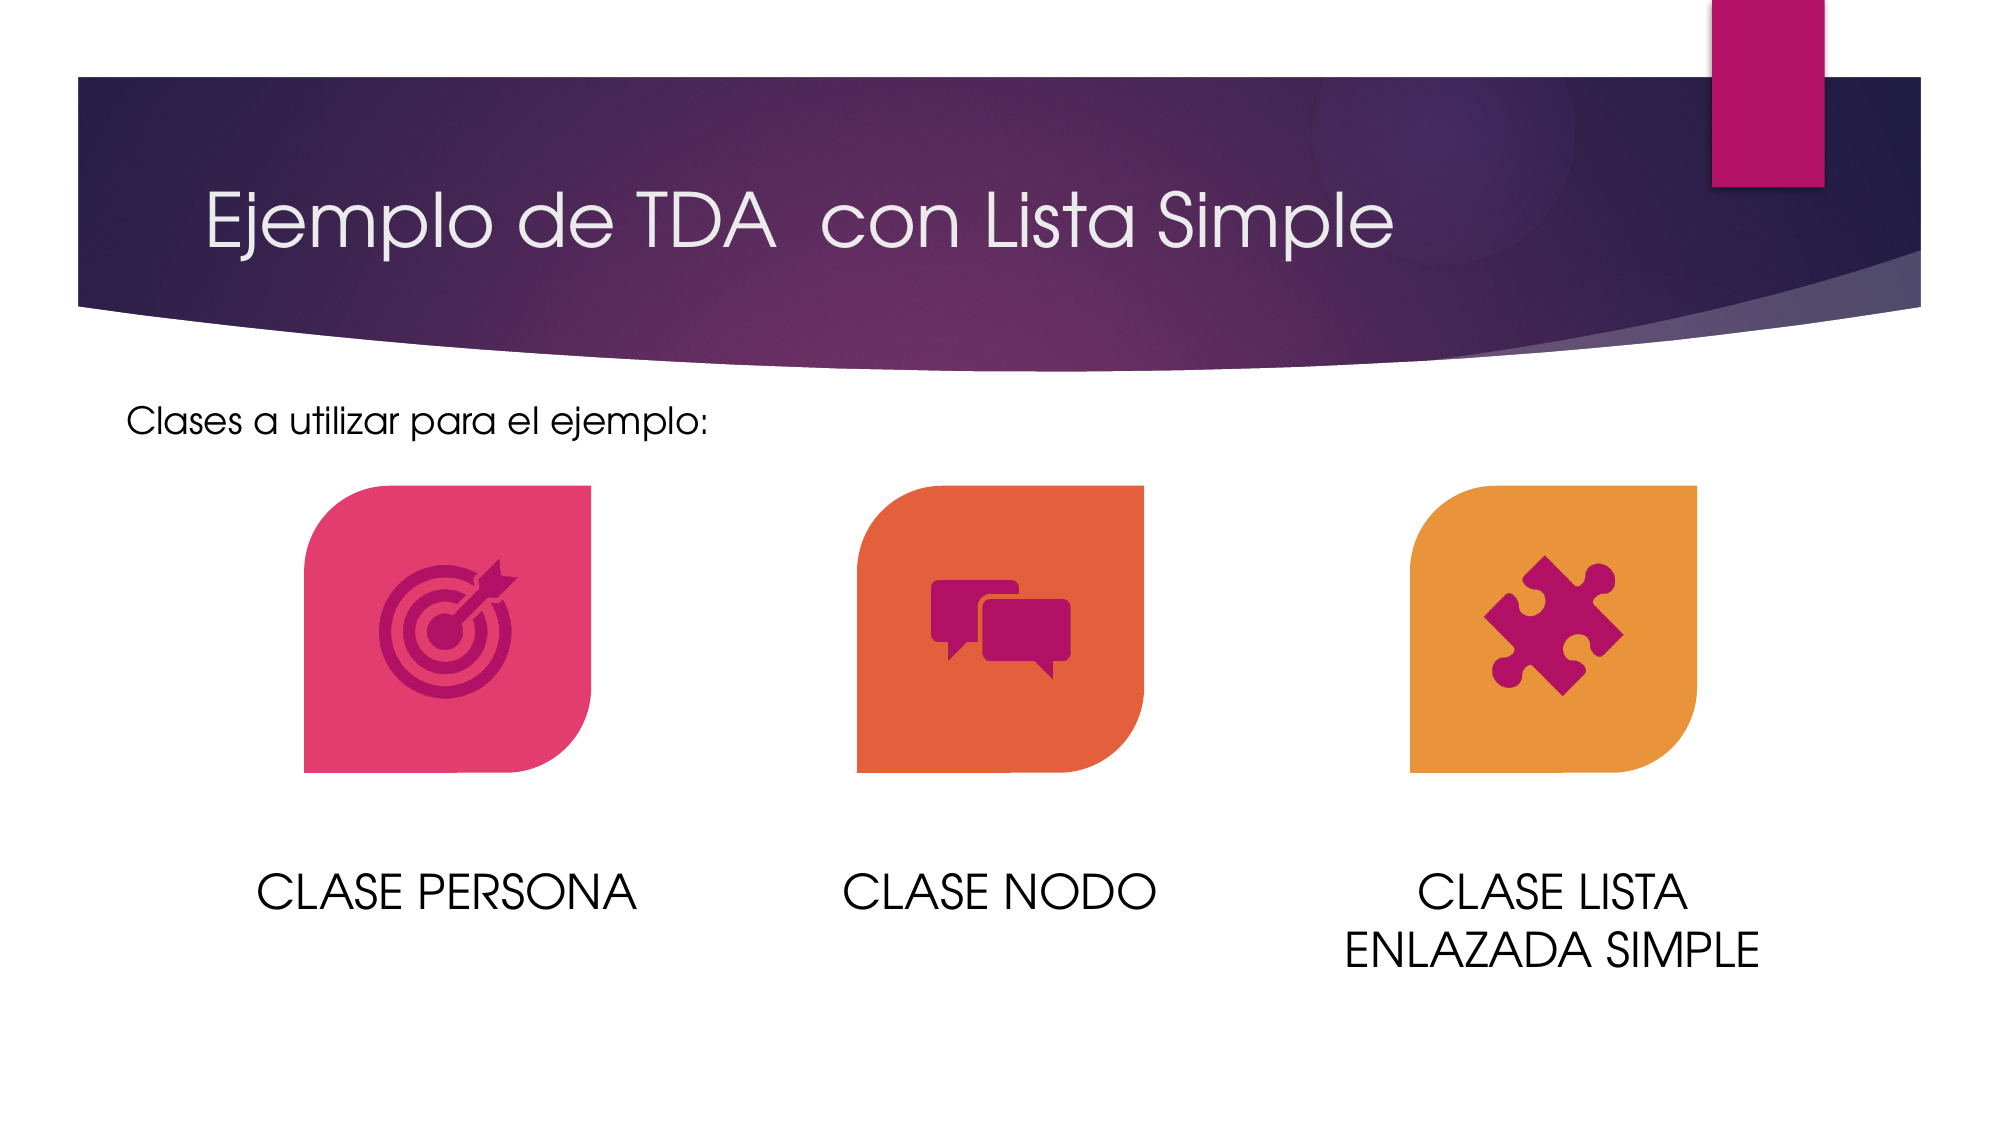

# Ejemplo de TDA  con Lista Simple
Clases a utilizar para el ejemplo:
CLASE persona
Clase nodo
Clase lista enlazada simple